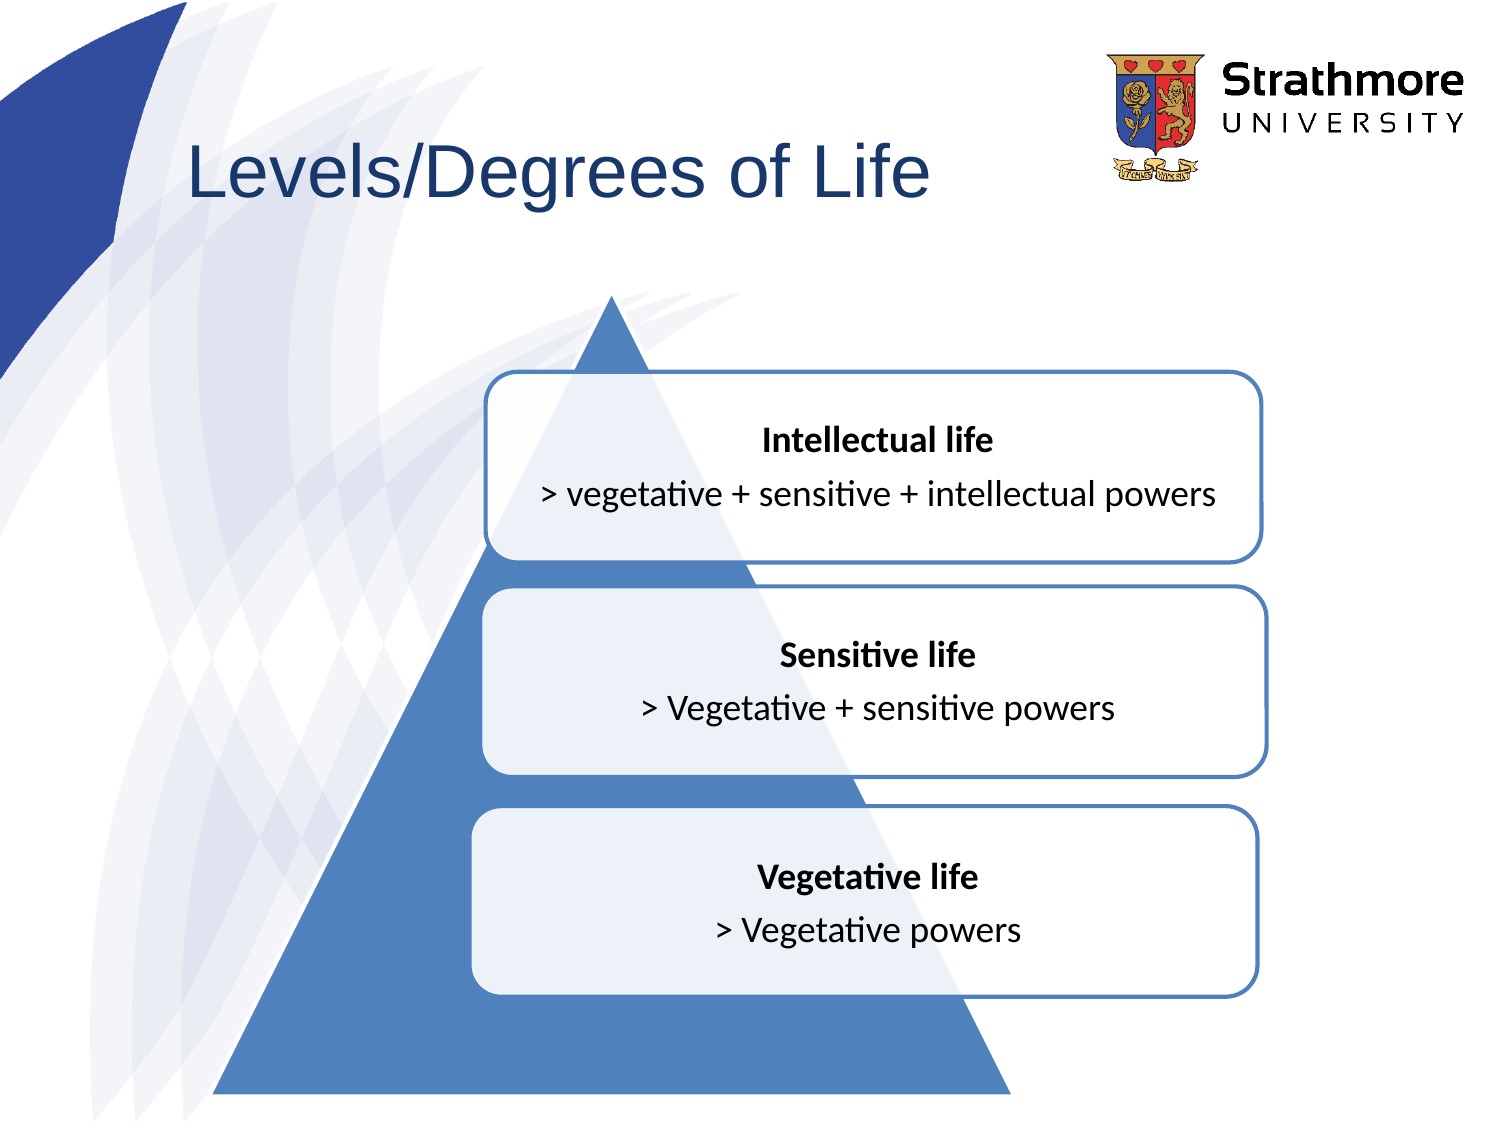

# Levels/Degrees of Life
Intellectual life
> vegetative + sensitive + intellectual powers
Sensitive life
> Vegetative + sensitive powers

Vegetative life
> Vegetative powers